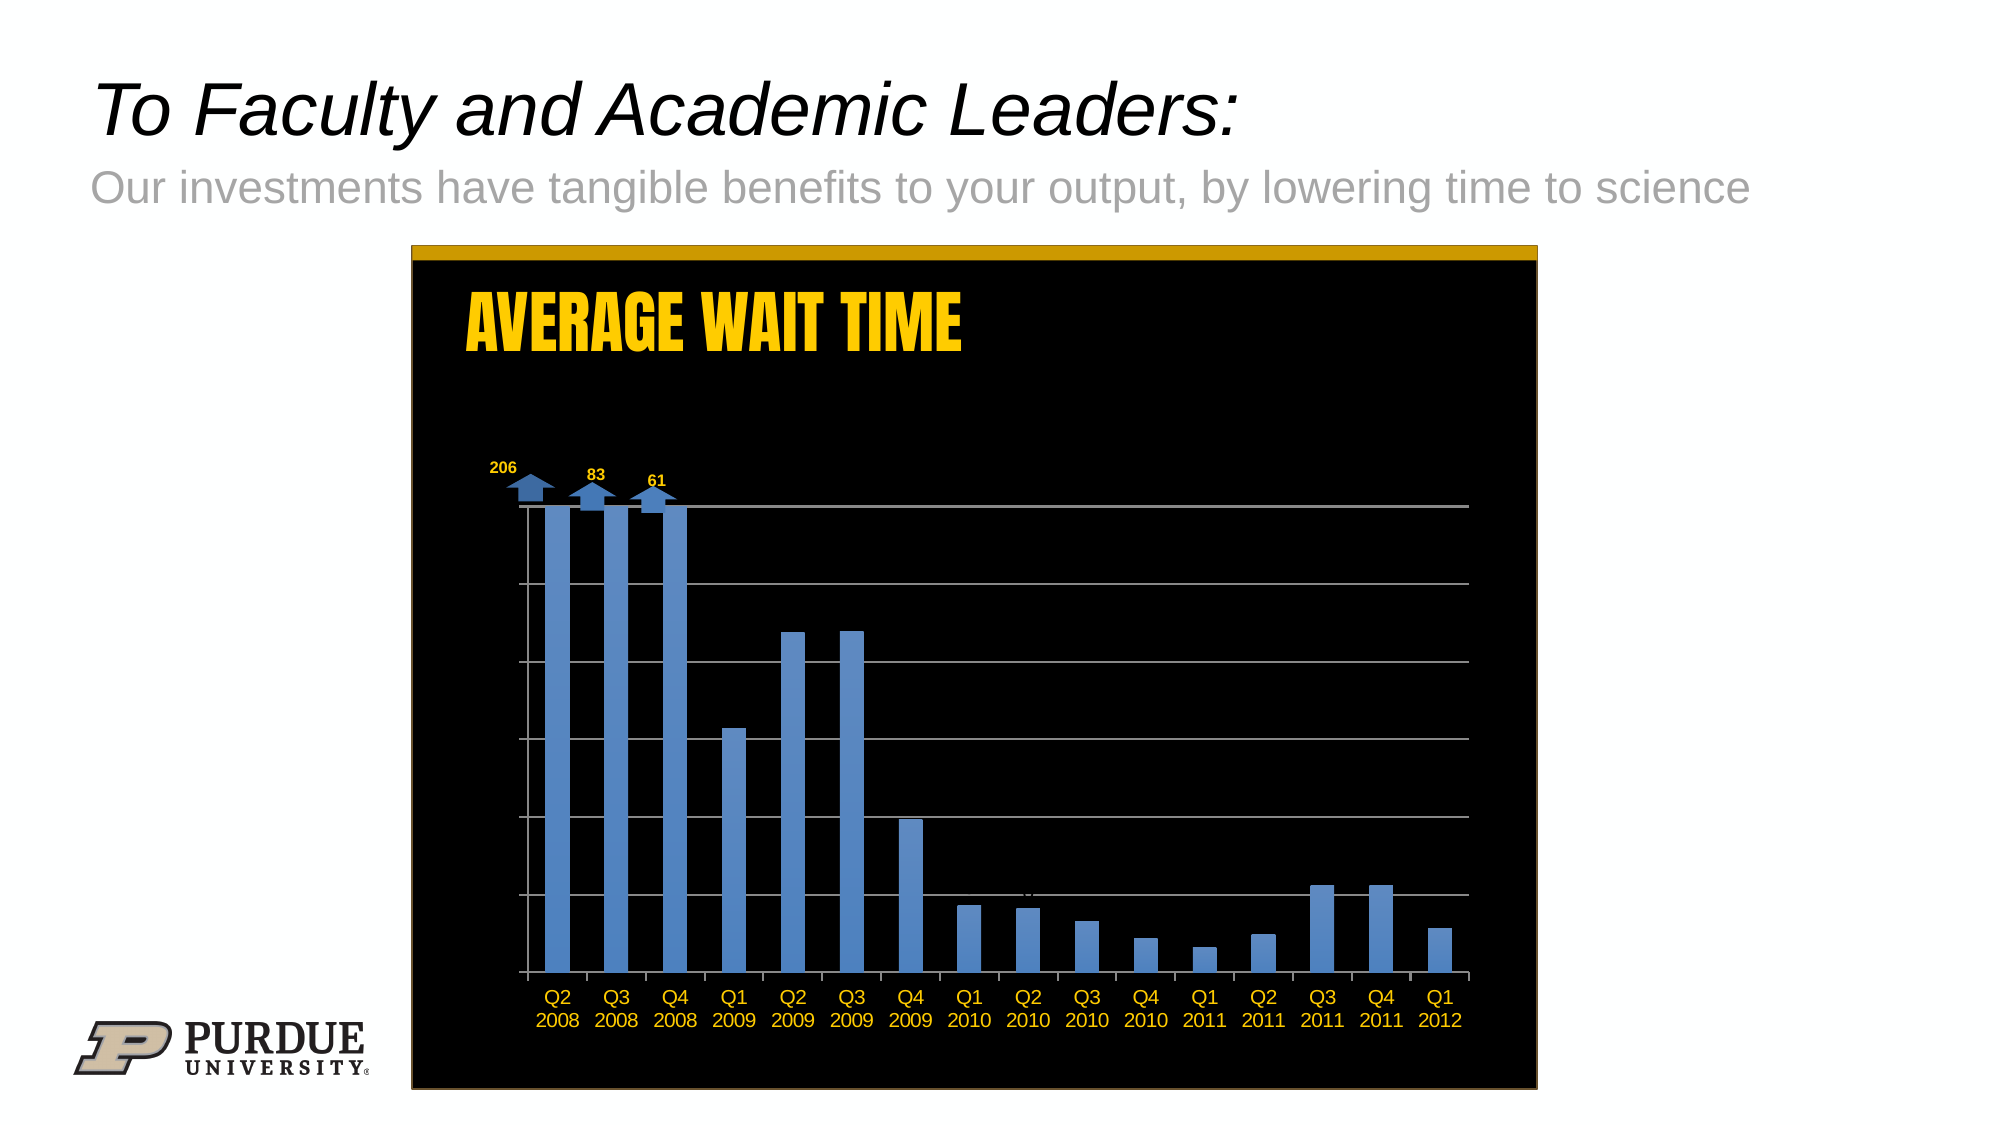

# To Faculty and Academic Leaders:
Our investments have tangible benefits to your output, by lowering time to science

AVERAGE WAIT TIME
ALL CLUSTERS
206
83
61

### Chart

| Category | Average Time in Queue, All Resources |
|---|---|
| Q2 2008 | 206.307086 |
| Q3 2008 | 83.010073 |
| Q4 2008 | 60.710686 |
| Q1 2009 | 31.392437 |
| Q2 2009 | 43.791087 |
| Q3 2009 | 43.856737 |
| Q4 2009 | 19.69727 |
| Q1 2010 | 8.662877 |
| Q2 2010 | 8.17311 |
| Q3 2010 | 6.514458 |
| Q4 2010 | 4.320856 |
| Q1 2011 | 3.194837 |
| Q2 2011 | 4.926082 |
| Q3 2011 | 11.122276 |
| Q4 2011 | 11.243483 |
| Q1 2012 | 5.627884 |

MMinutes
45%
39%
23%
25%
15%
15%
13%
13%
11%
9%
9%
6%
4%
4%
4%
40%
45%
23%
25%